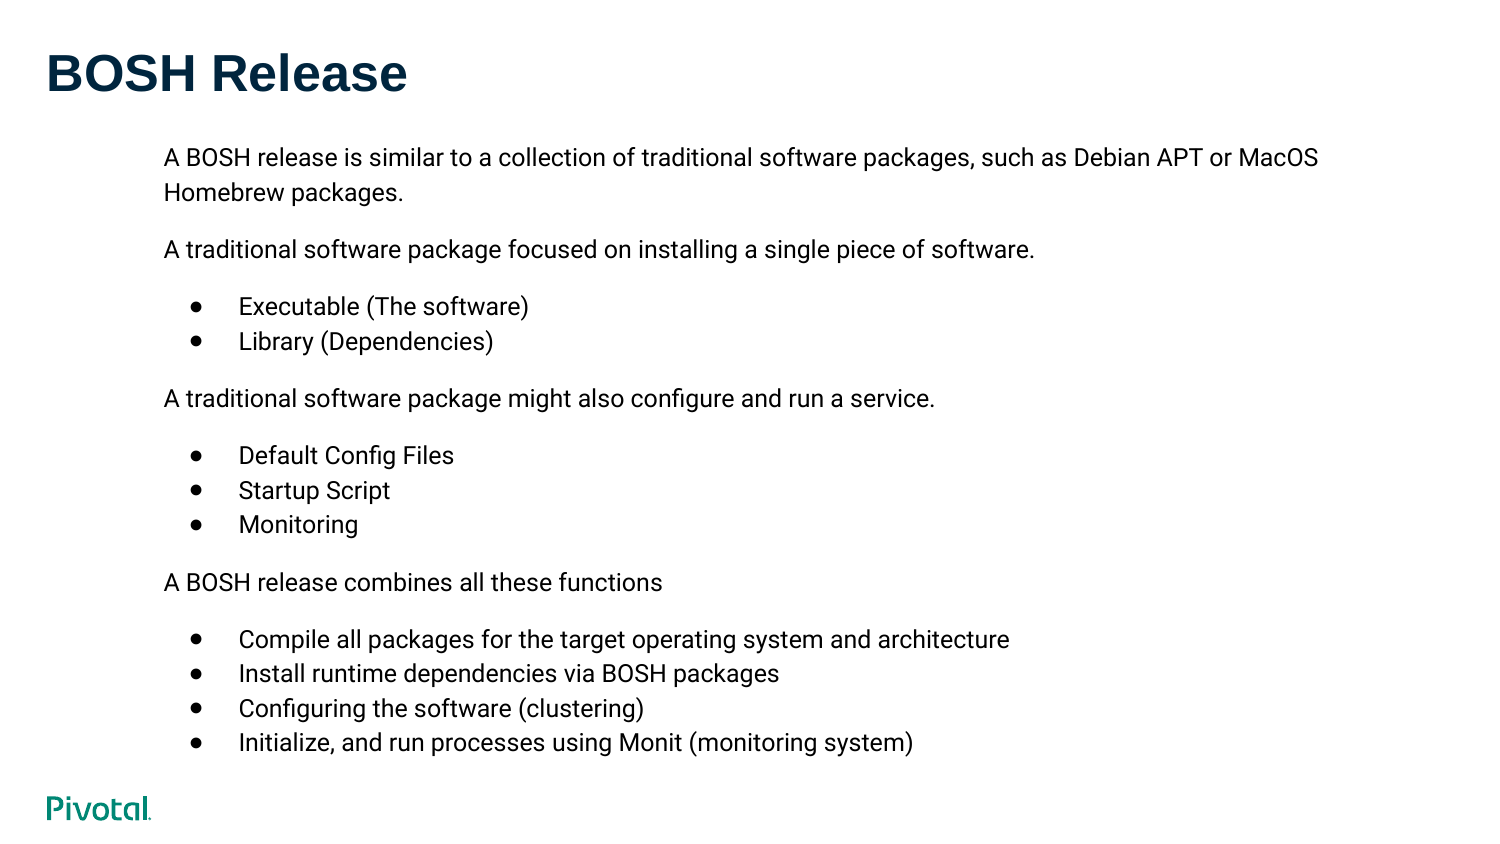

# BOSH Release
A BOSH release is similar to a collection of traditional software packages, such as Debian APT or MacOS Homebrew packages.
A traditional software package focused on installing a single piece of software.
Executable (The software)
Library (Dependencies)
A traditional software package might also configure and run a service.
Default Config Files
Startup Script
Monitoring
A BOSH release combines all these functions
Compile all packages for the target operating system and architecture
Install runtime dependencies via BOSH packages
Configuring the software (clustering)
Initialize, and run processes using Monit (monitoring system)